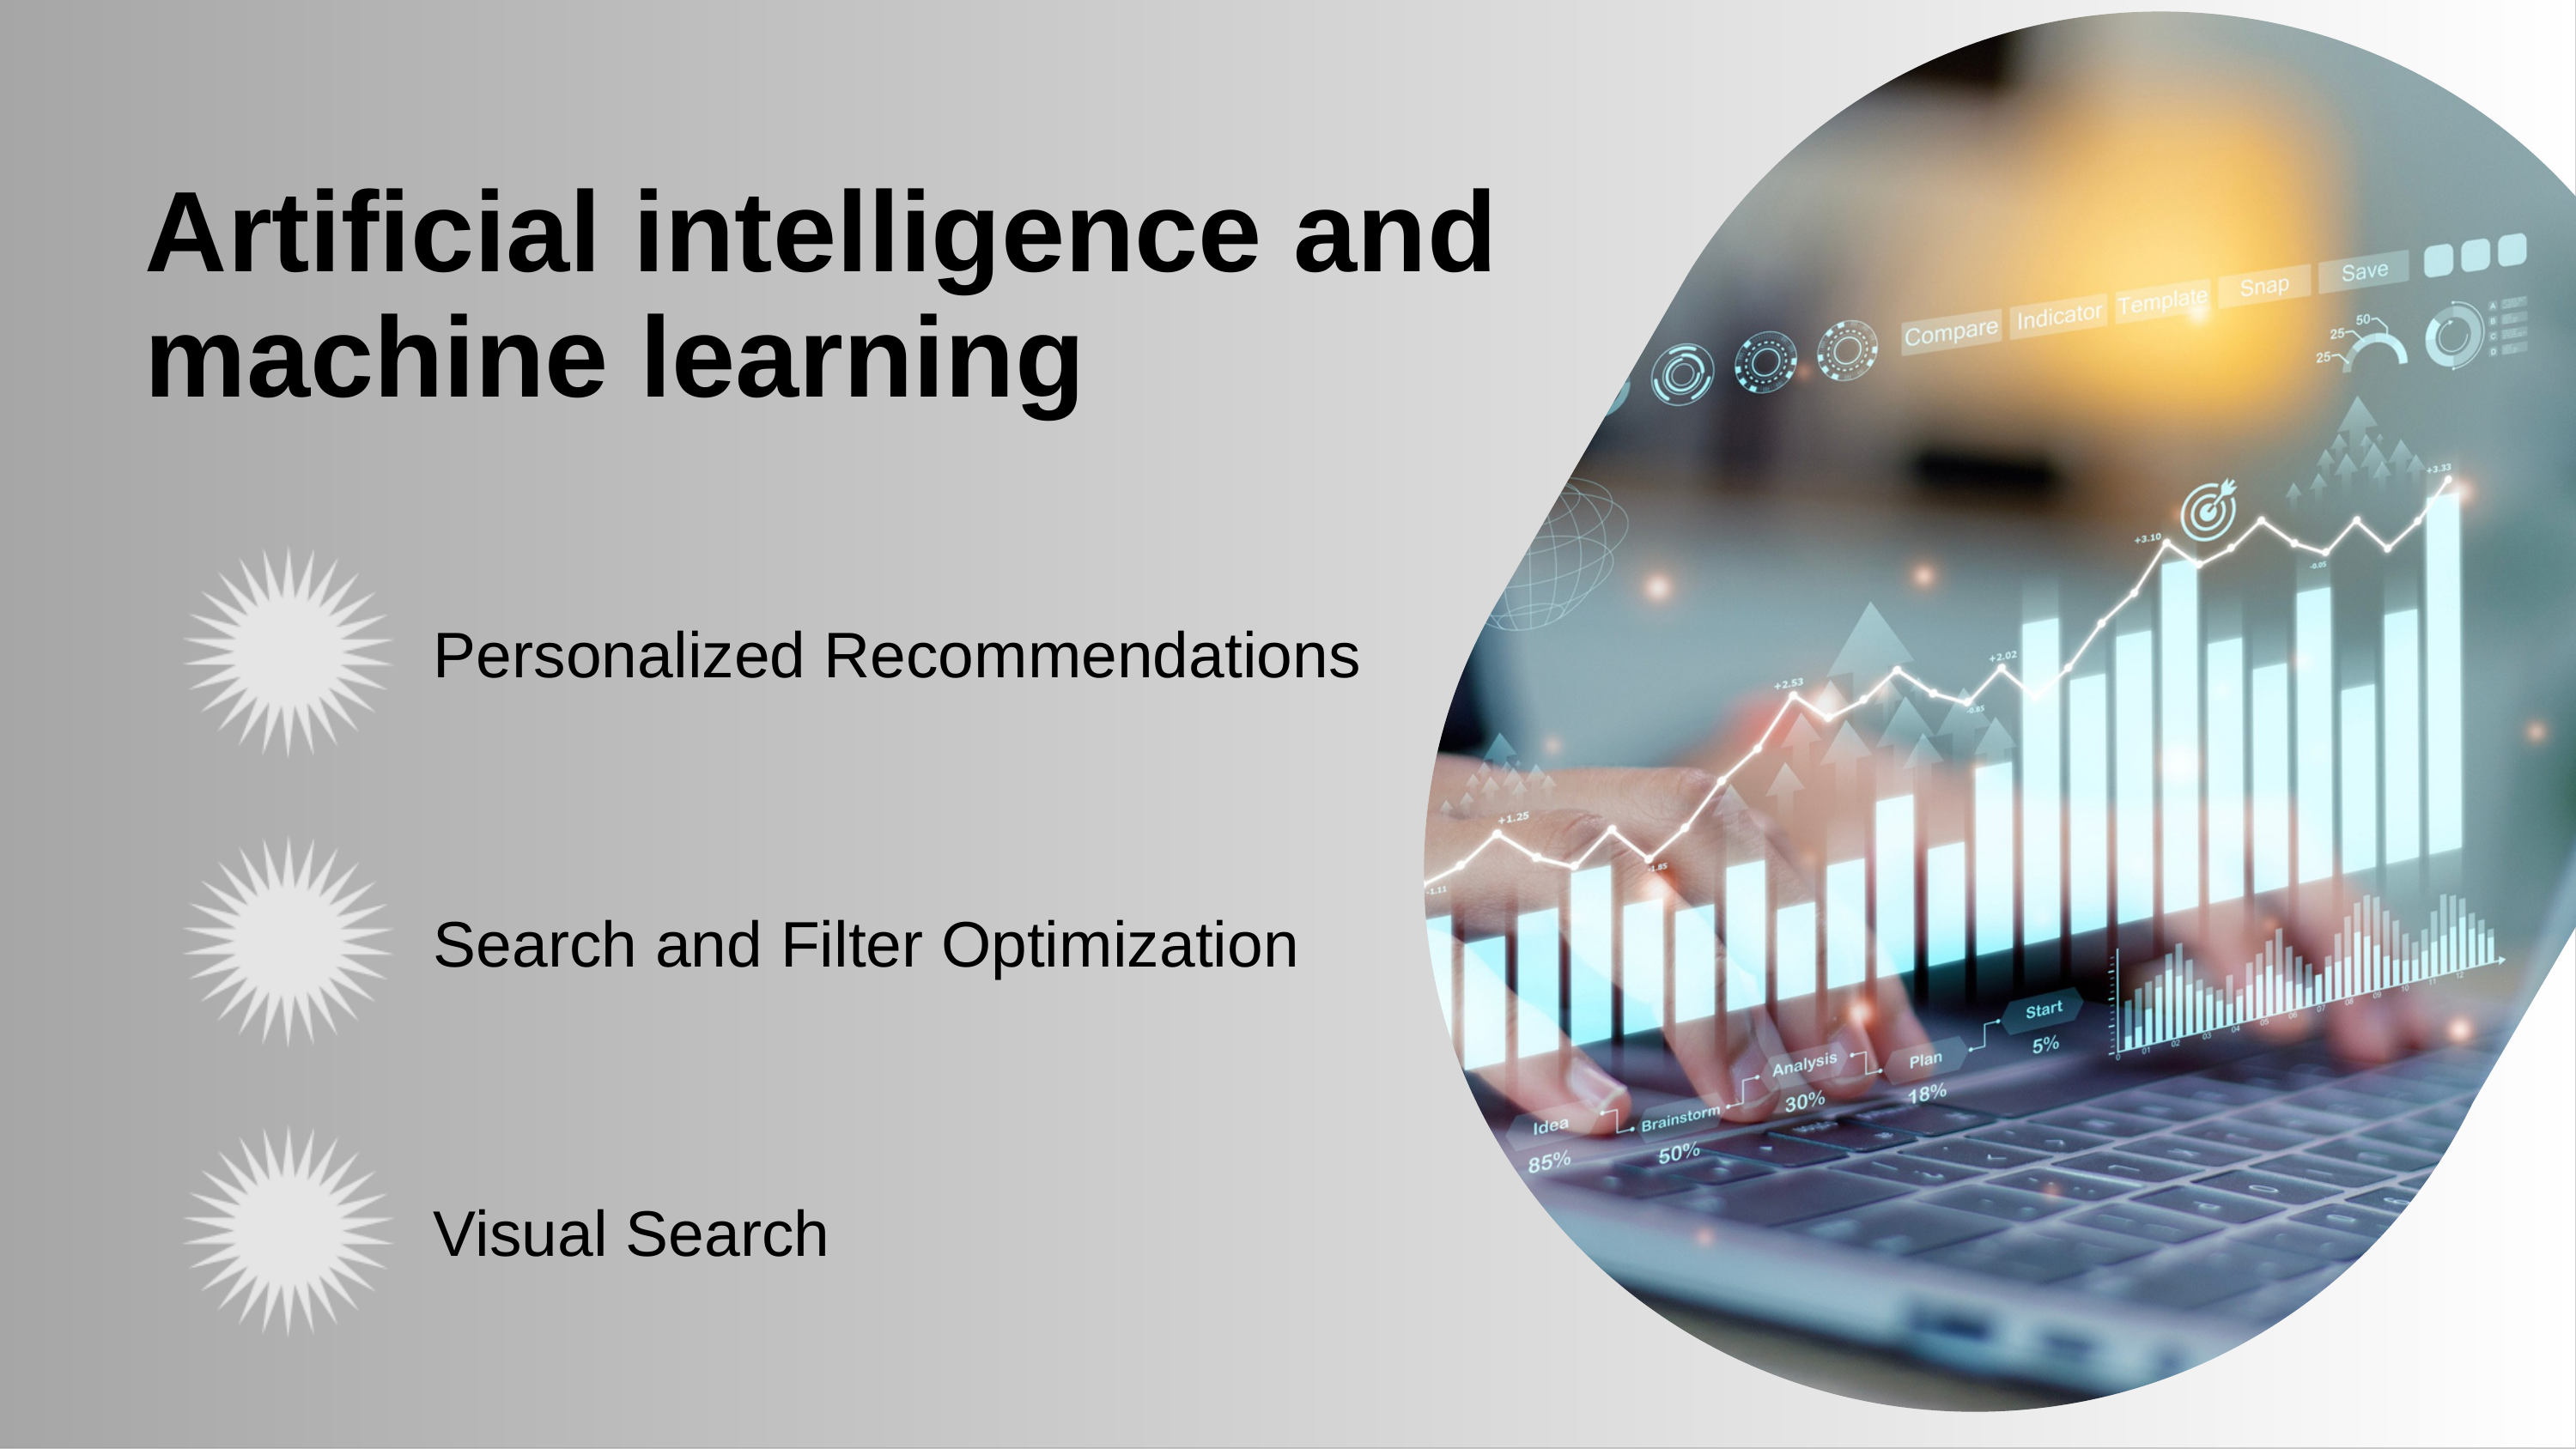

Artificial intelligence and machine learning
Personalized Recommendations
Search and Filter Optimization
Visual Search